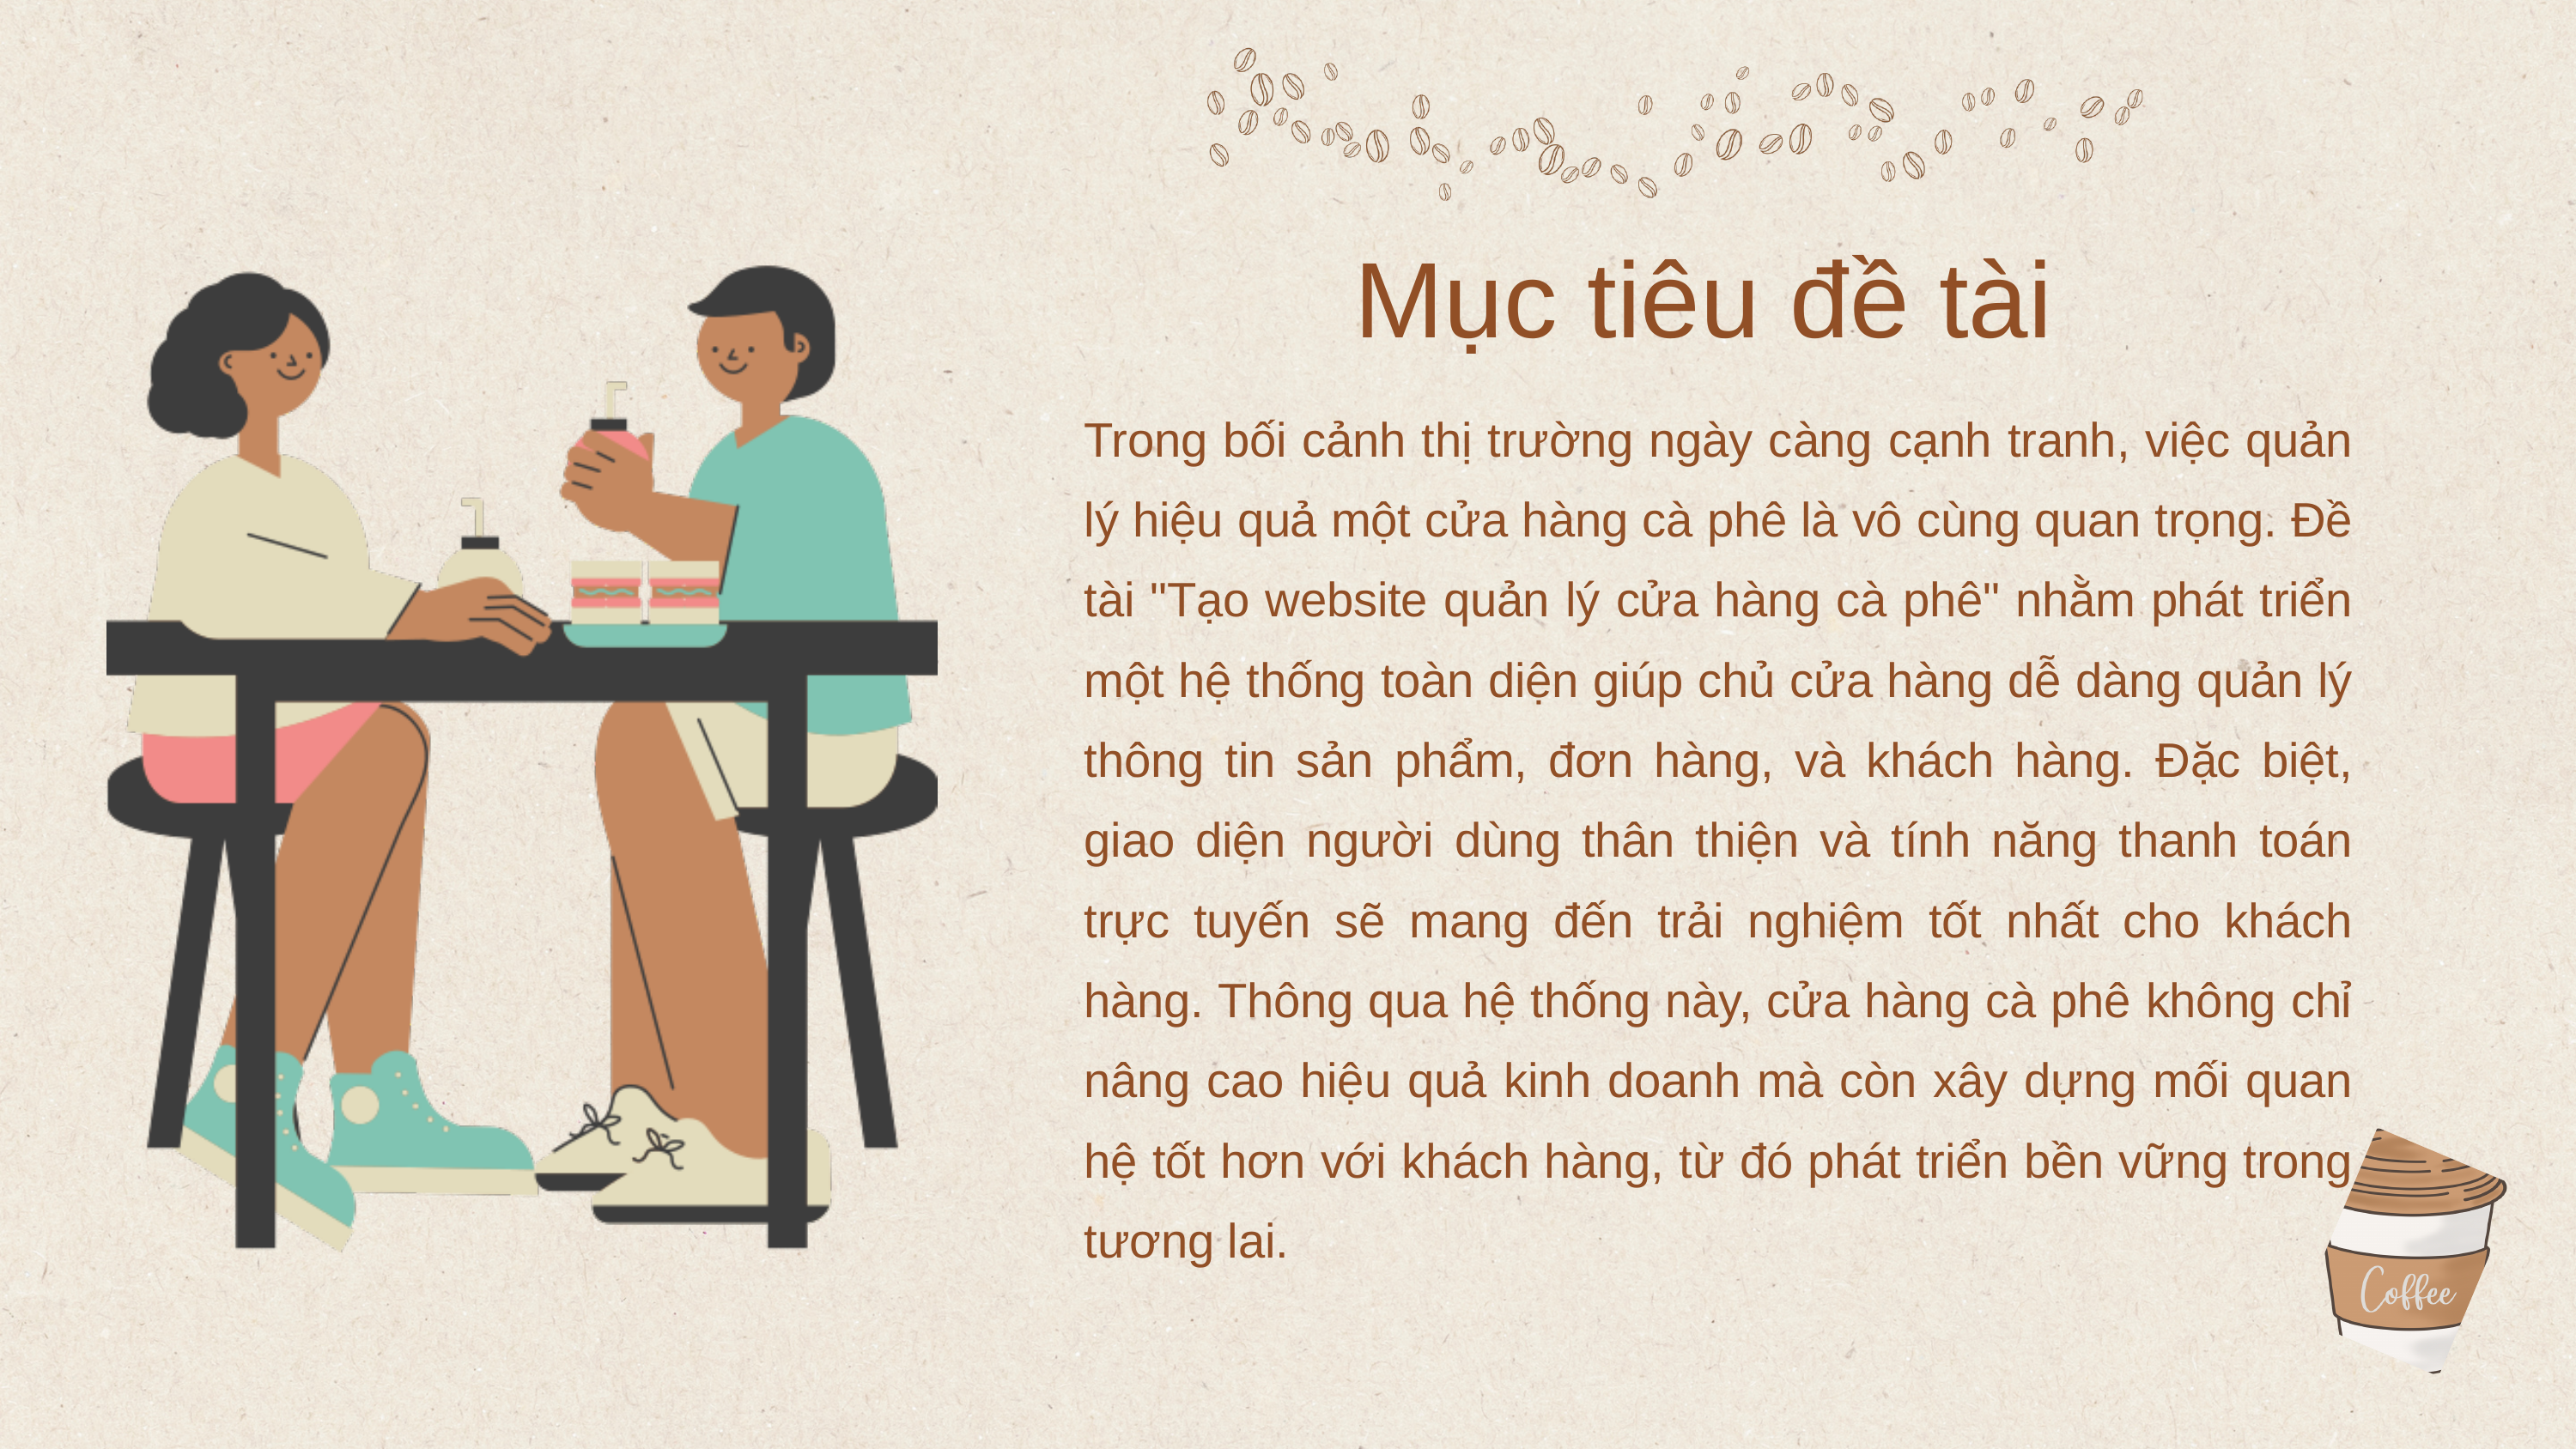

Mục tiêu đề tài

Trong bối cảnh thị trường ngày càng cạnh tranh, việc quản lý hiệu quả một cửa hàng cà phê là vô cùng quan trọng. Đề tài "Tạo website quản lý cửa hàng cà phê" nhằm phát triển một hệ thống toàn diện giúp chủ cửa hàng dễ dàng quản lý thông tin sản phẩm, đơn hàng, và khách hàng. Đặc biệt, giao diện người dùng thân thiện và tính năng thanh toán trực tuyến sẽ mang đến trải nghiệm tốt nhất cho khách hàng. Thông qua hệ thống này, cửa hàng cà phê không chỉ nâng cao hiệu quả kinh doanh mà còn xây dựng mối quan hệ tốt hơn với khách hàng, từ đó phát triển bền vững trong tương lai.